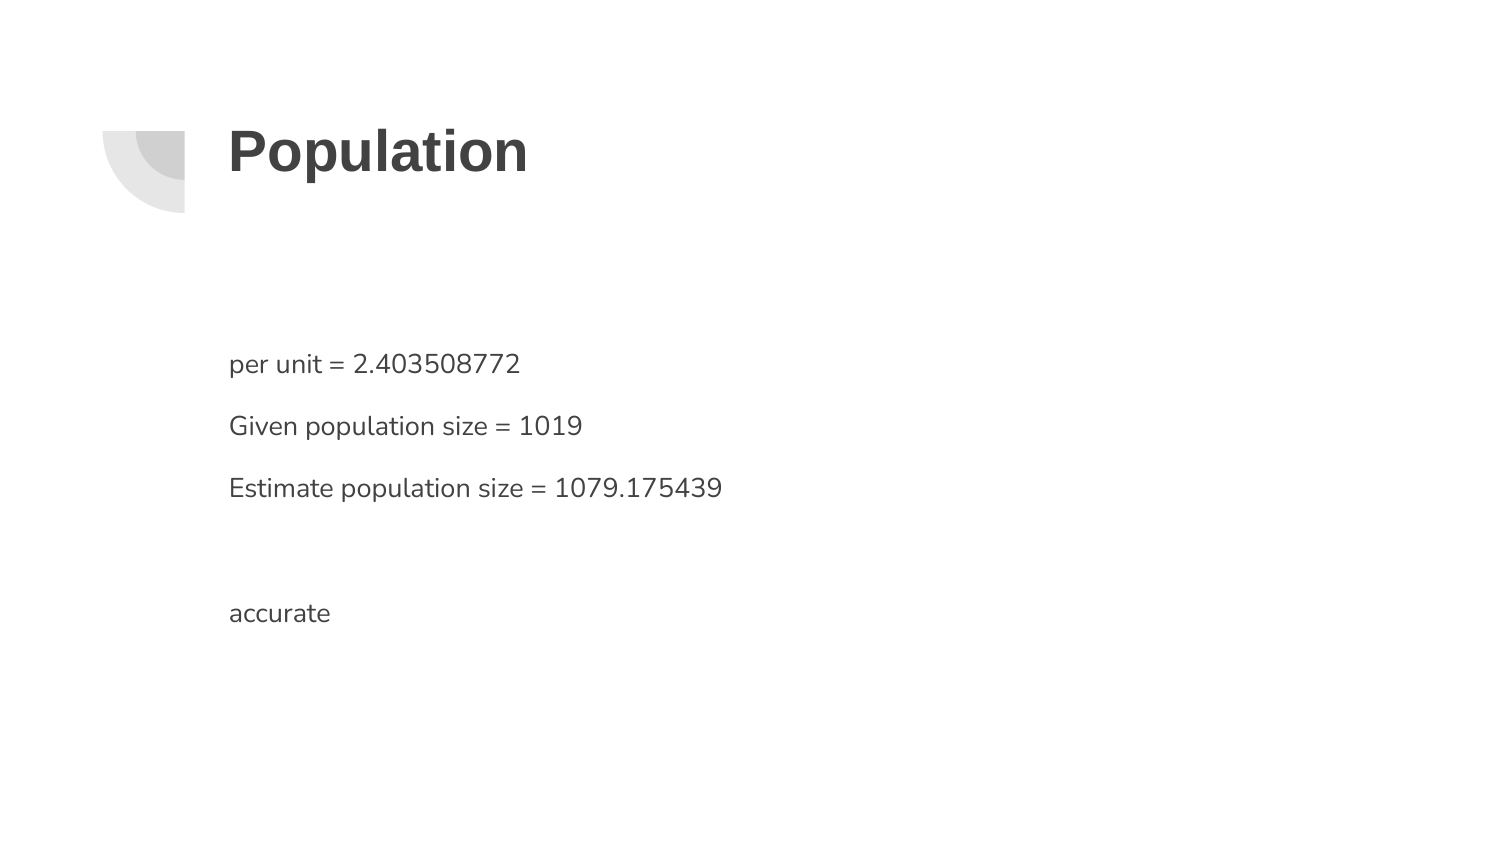

# Population
per unit = 2.403508772
Given population size = 1019
Estimate population size = 1079.175439

accurate